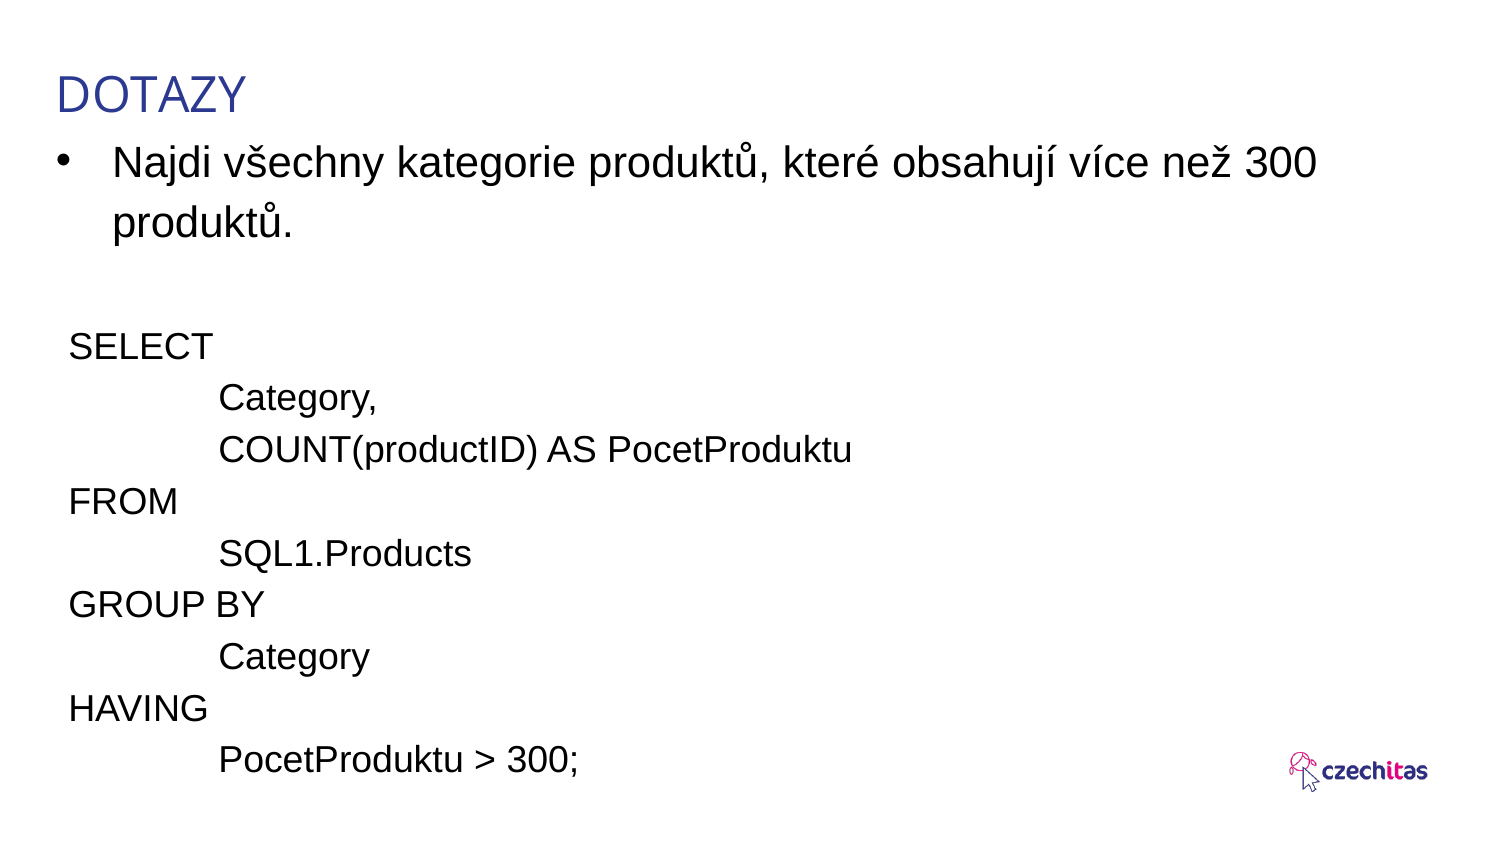

# DOTAZY
Najdi všechny kategorie produktů, které obsahují více než 300 produktů.

SELECT
	Category,
	COUNT(productID) AS PocetProduktu
FROM
	SQL1.Products
GROUP BY
	Category
HAVING
	PocetProduktu > 300;